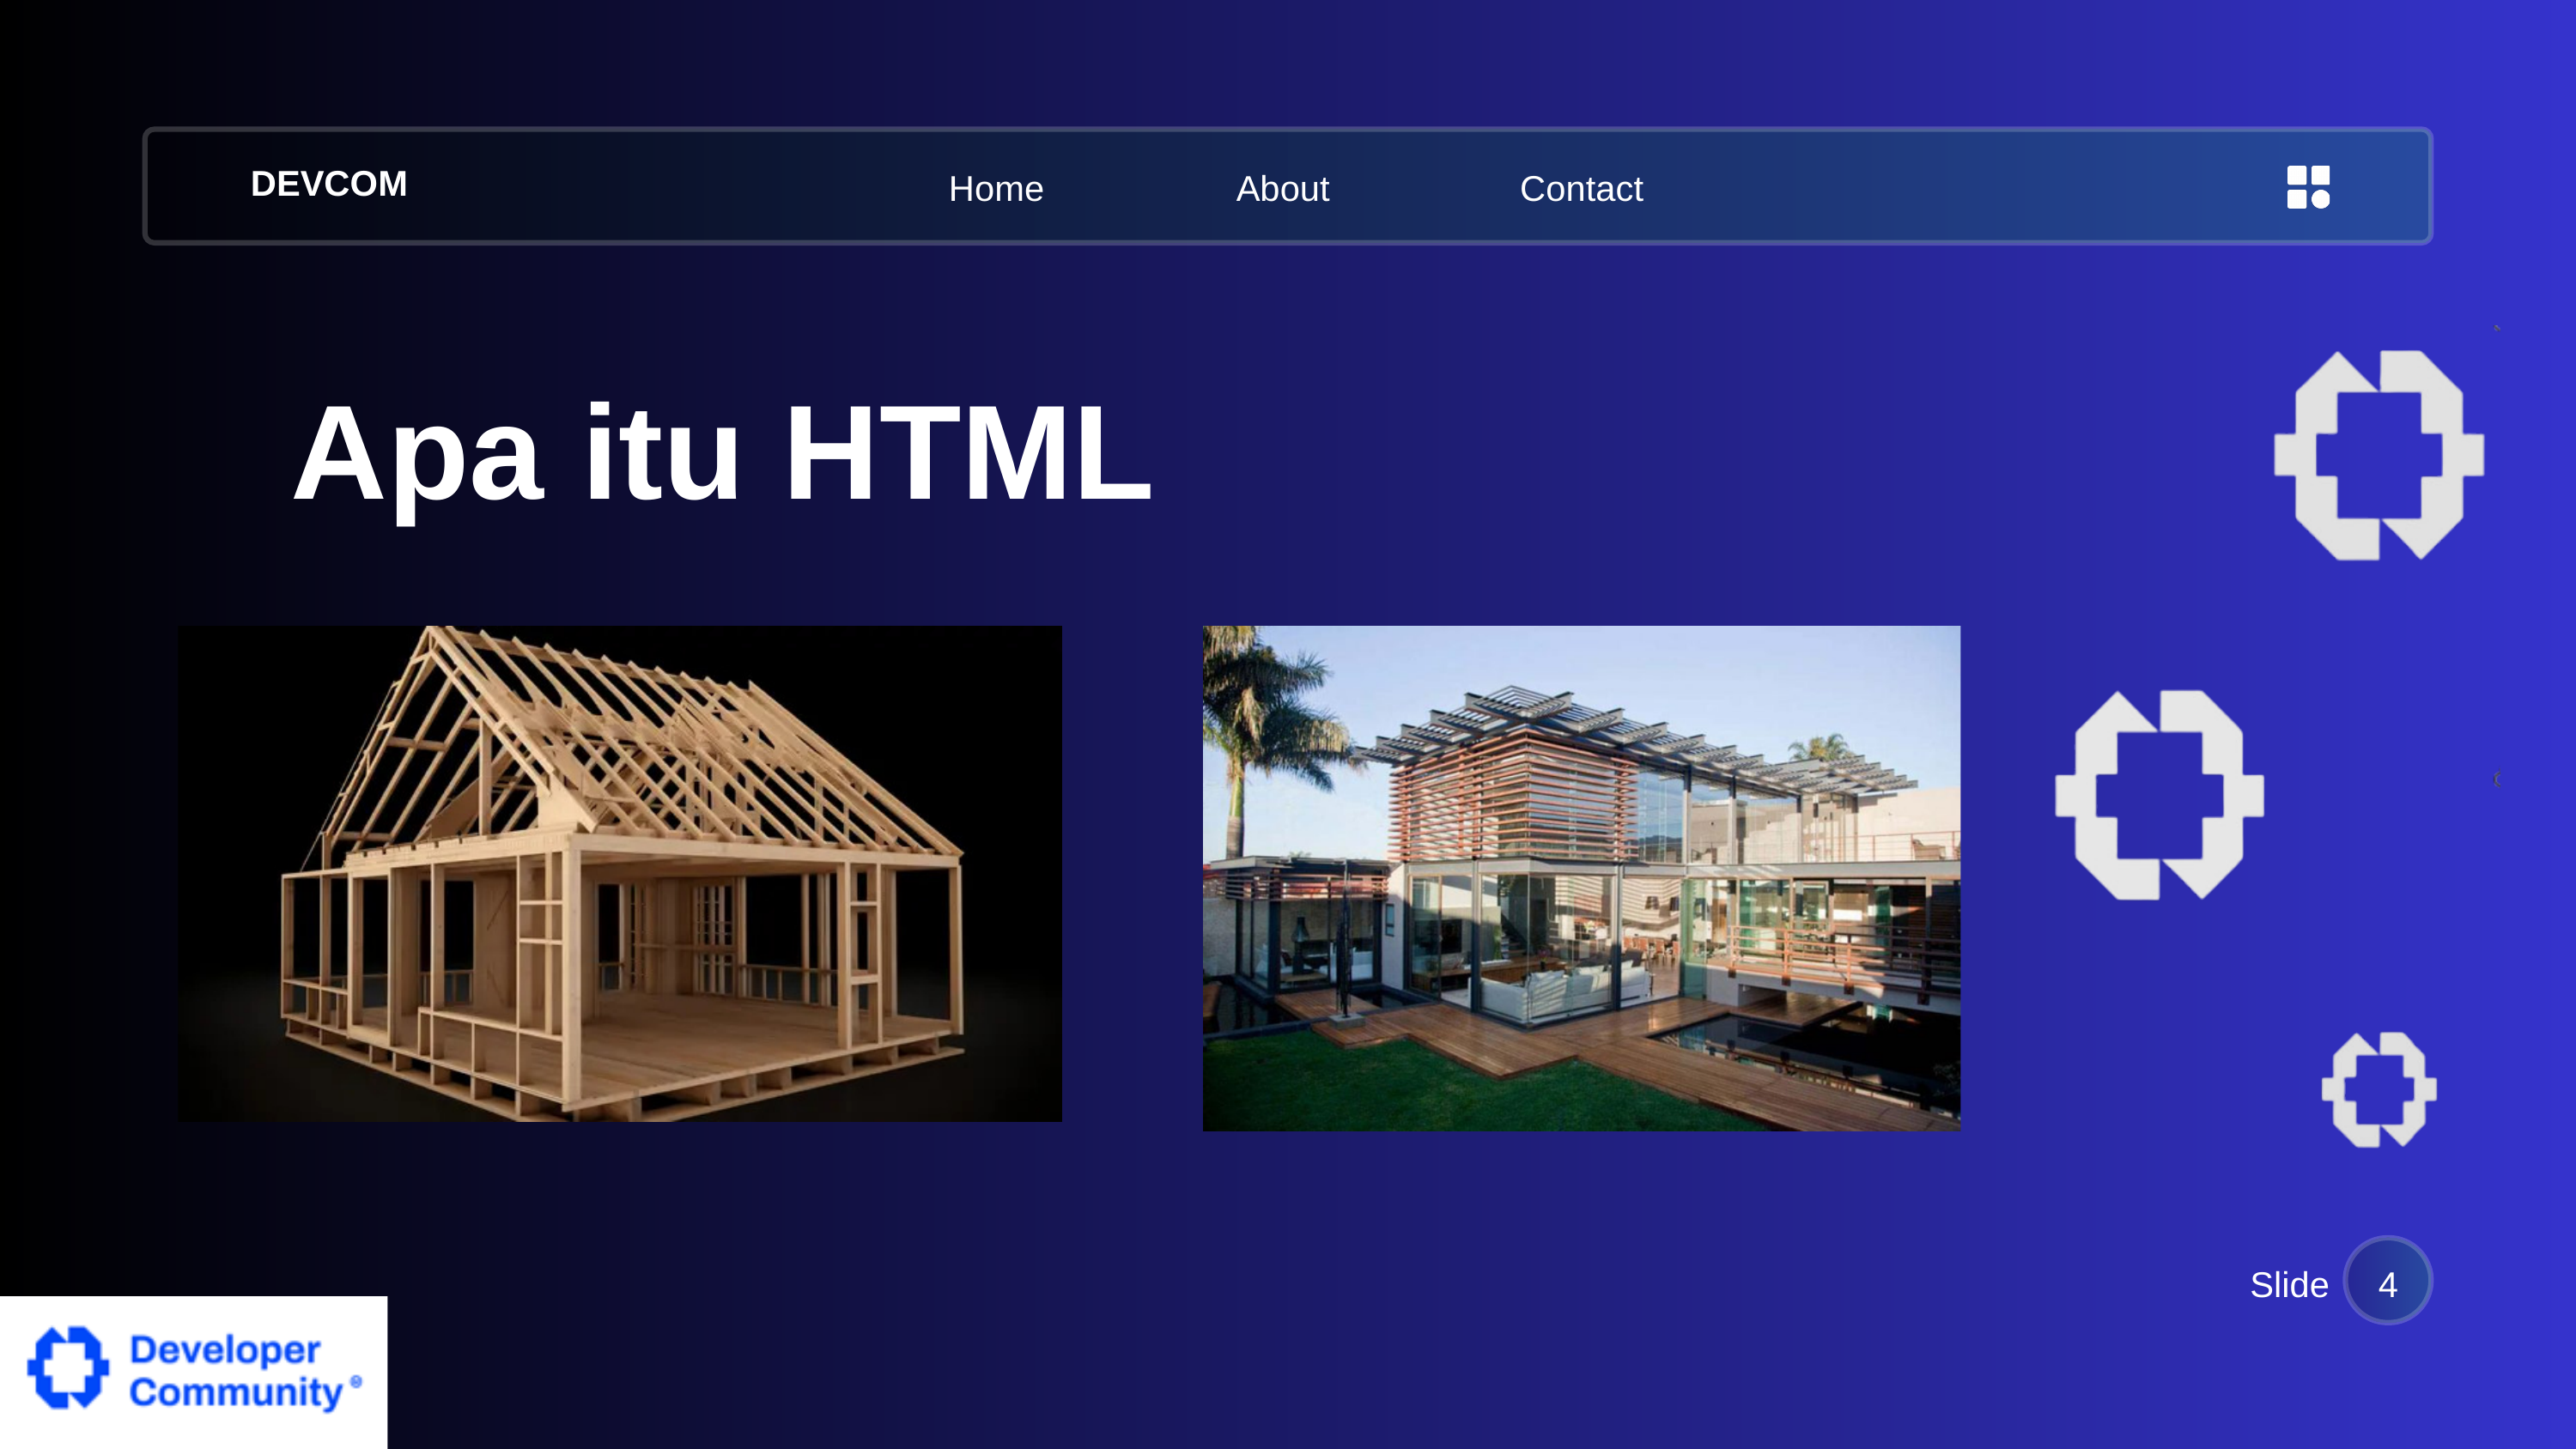

Home
About
Contact

DEVCOM

Apa itu HTML

Slide
4